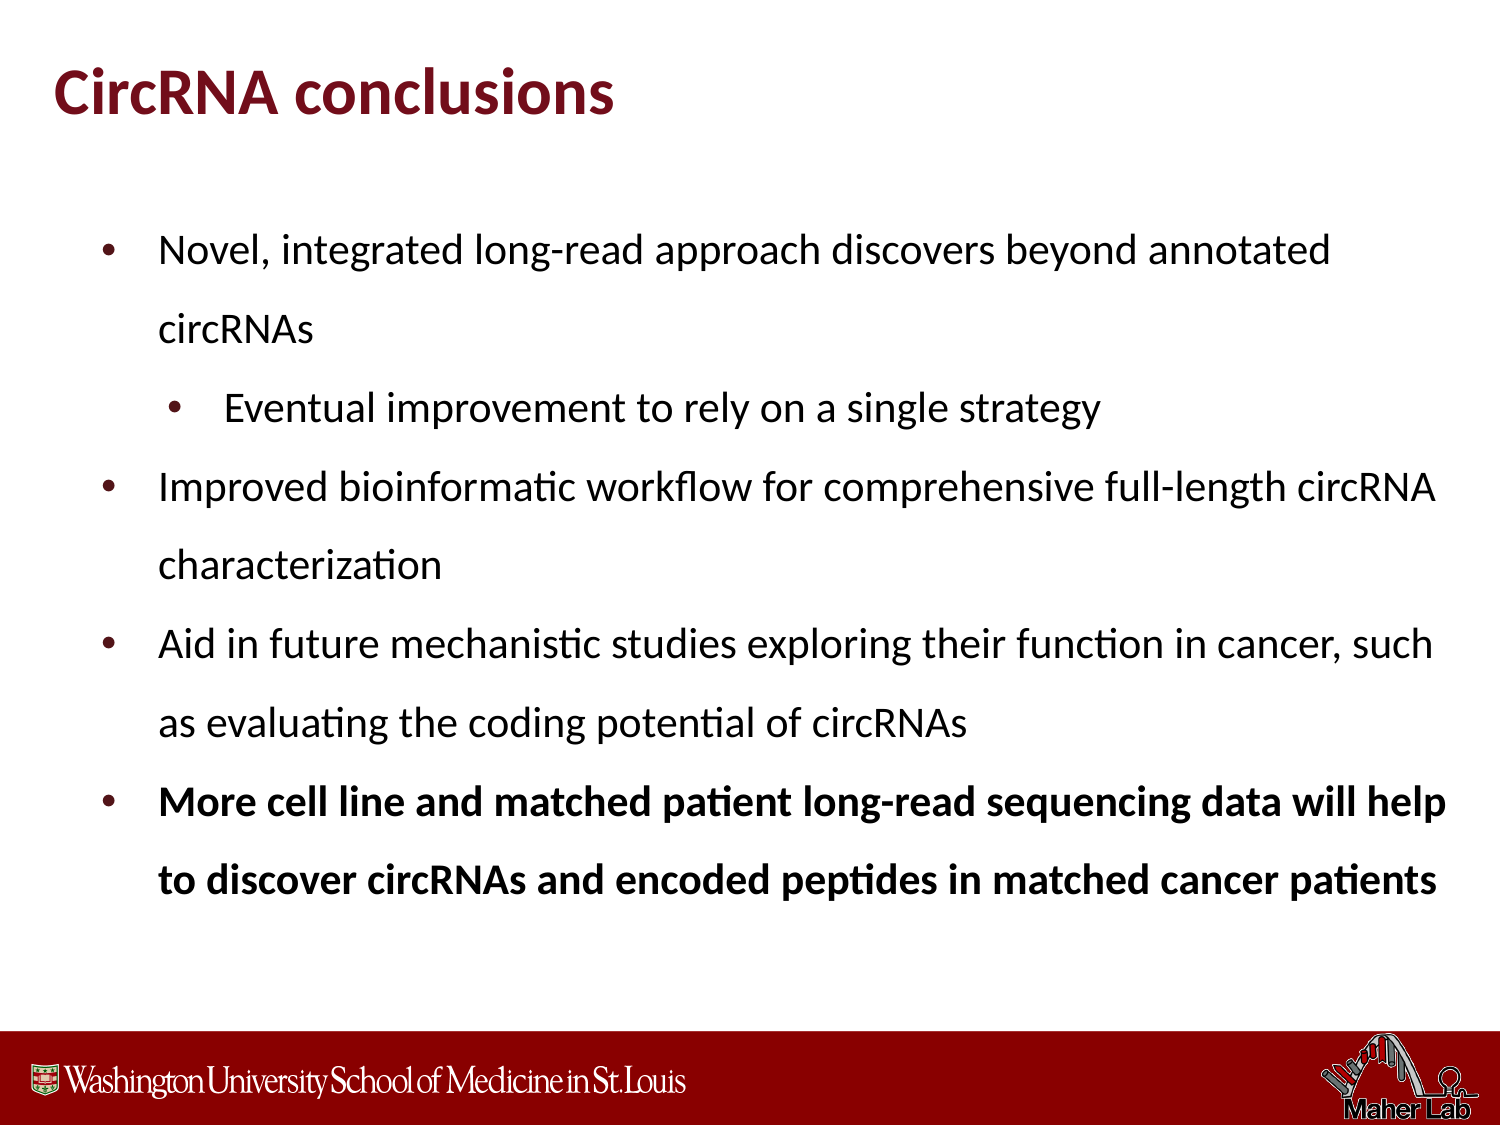

# CircRNA conclusions
Novel, integrated long-read approach discovers beyond annotated circRNAs
Eventual improvement to rely on a single strategy
Improved bioinformatic workflow for comprehensive full-length circRNA characterization
Aid in future mechanistic studies exploring their function in cancer, such as evaluating the coding potential of circRNAs
More cell line and matched patient long-read sequencing data will help to discover circRNAs and encoded peptides in matched cancer patients